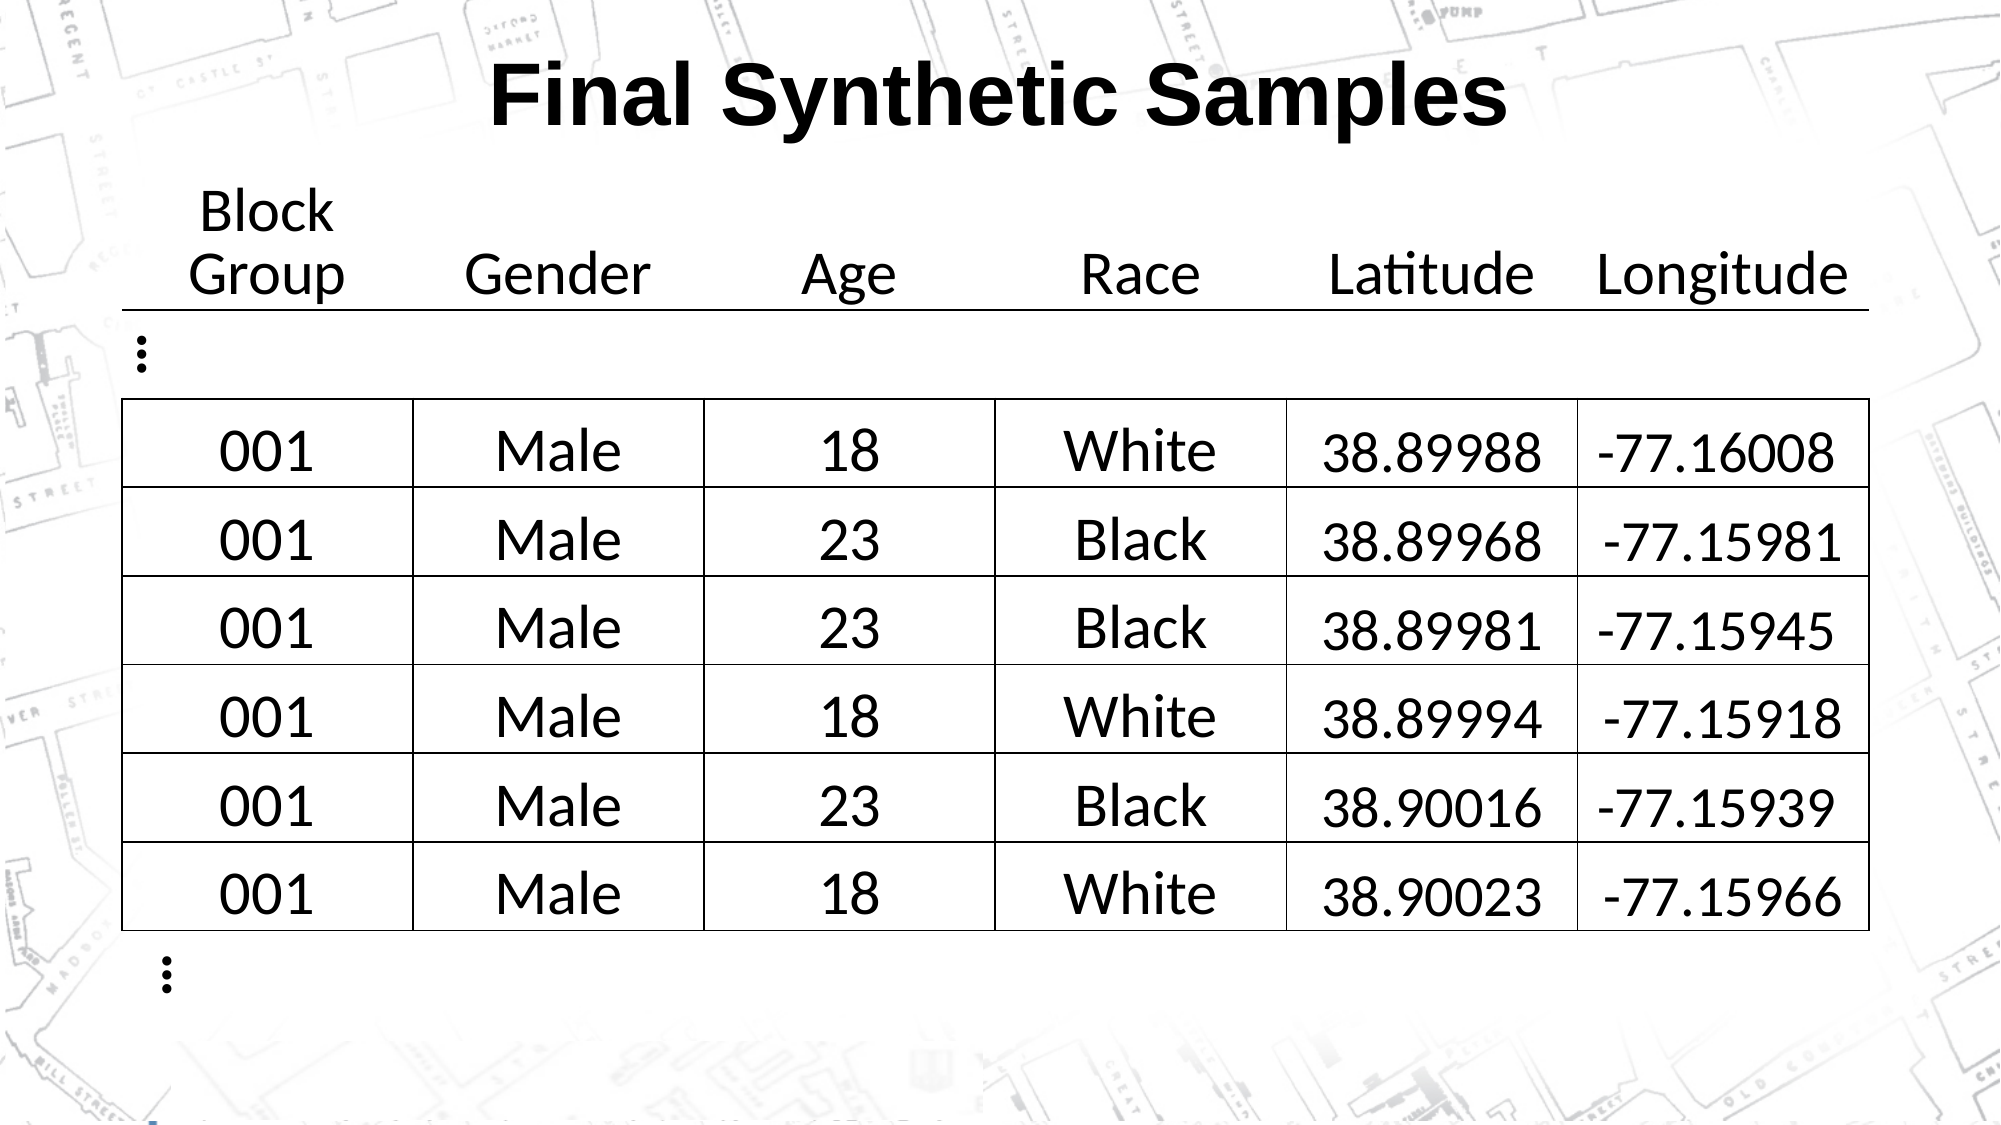

# Final Synthetic Samples
| Block Group | Gender | Age | Race | Latitude | Longitude |
| --- | --- | --- | --- | --- | --- |
| … |  |  |  |  |  |
| 001 | Male | 18 | White | 38.89988 | -77.16008 |
| 001 | Male | 23 | Black | 38.89968 | -77.15981 |
| 001 | Male | 23 | Black | 38.89981 | -77.15945 |
| 001 | Male | 18 | White | 38.89994 | -77.15918 |
| 001 | Male | 23 | Black | 38.90016 | -77.15939 |
| 001 | Male | 18 | White | 38.90023 | -77.15966 |
| … |  |  |  |  |  |